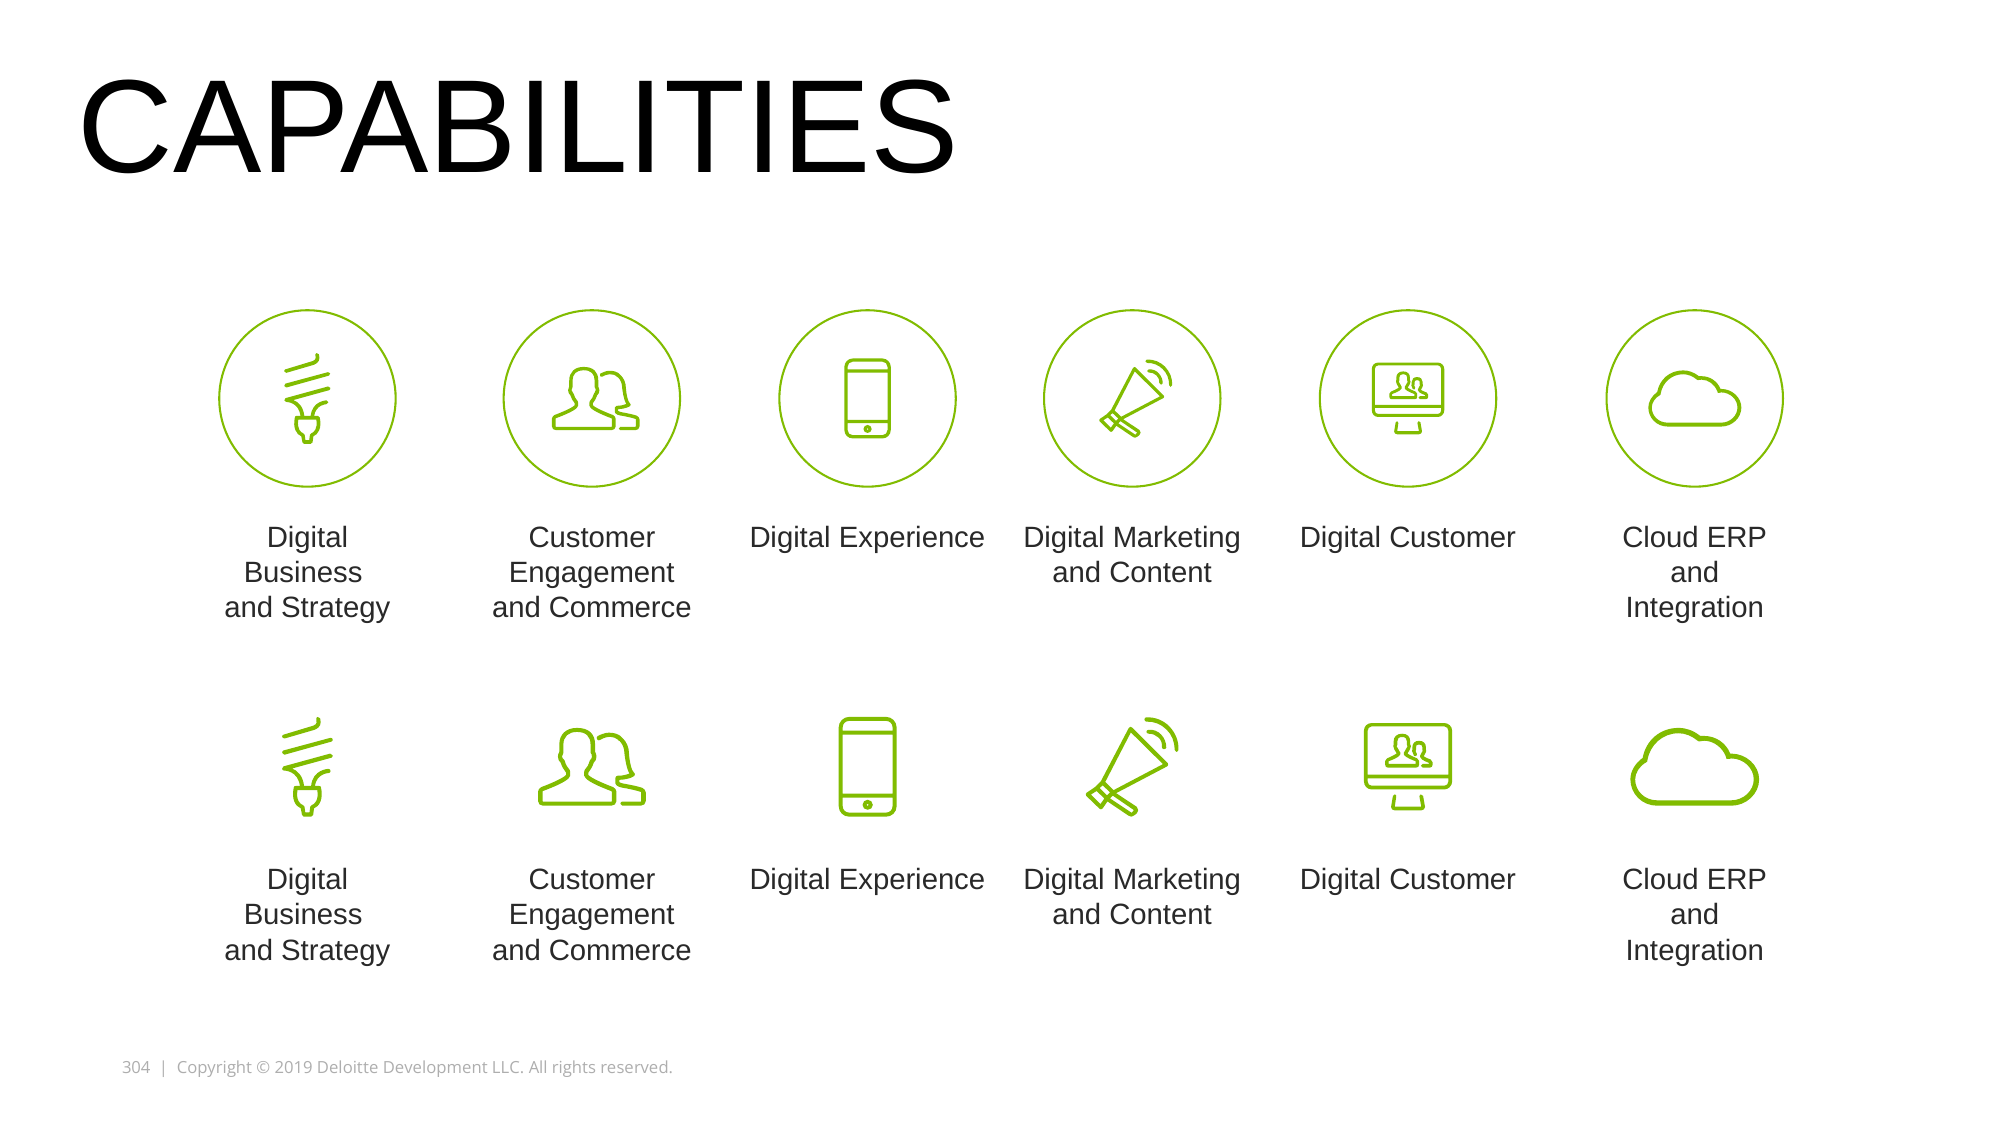

CAPABILITIES

Digital Business
and Strategy
Customer Engagement
and Commerce
Digital Experience
Digital Marketing
and Content
Digital Customer
Cloud ERP
and Integration

Digital Business
and Strategy
Customer Engagement
and Commerce
Digital Experience
Digital Marketing
and Content
Digital Customer
Cloud ERP
and Integration